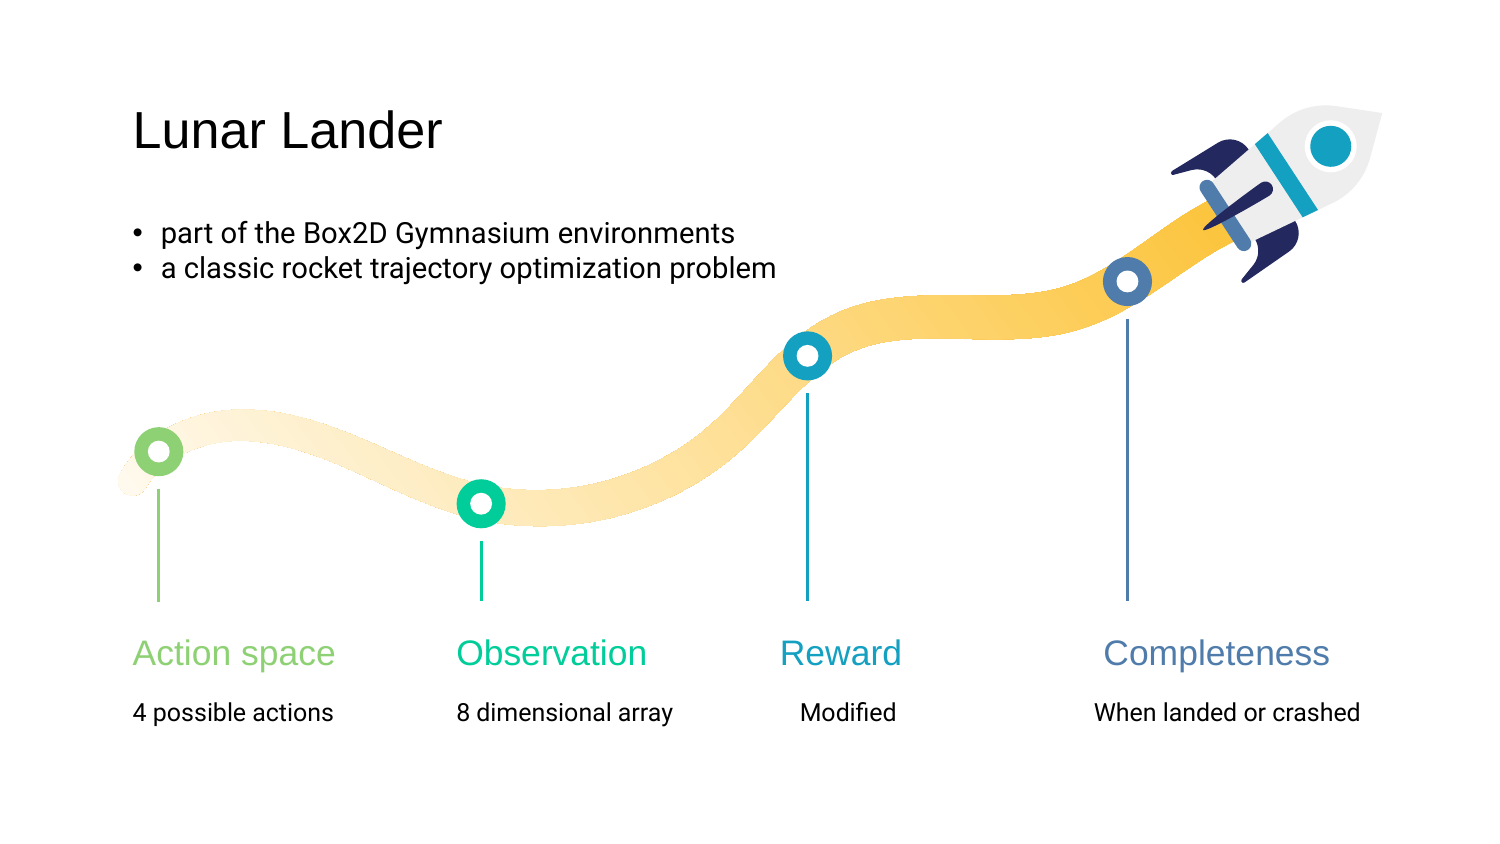

# Lunar Lander
part of the Box2D Gymnasium environments
a classic rocket trajectory optimization problem

Completeness
When landed or crashed

Reward
Modified

Action space
4 possible actions

Observation
8 dimensional array